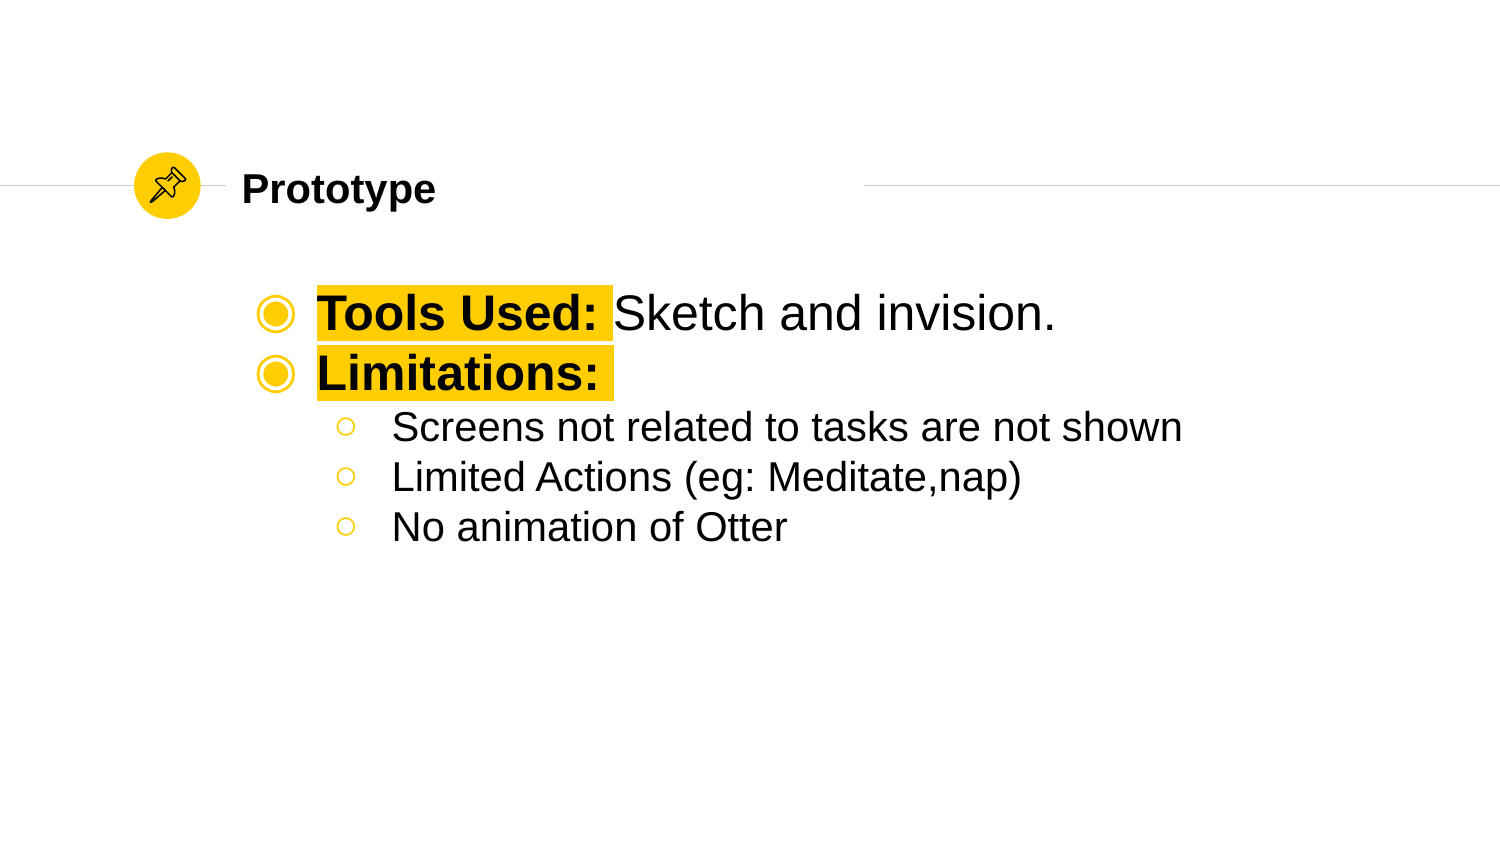

# Prototype

Tools Used: Sketch and invision.
Limitations:
Screens not related to tasks are not shown
Limited Actions (eg: Meditate,nap)
No animation of Otter